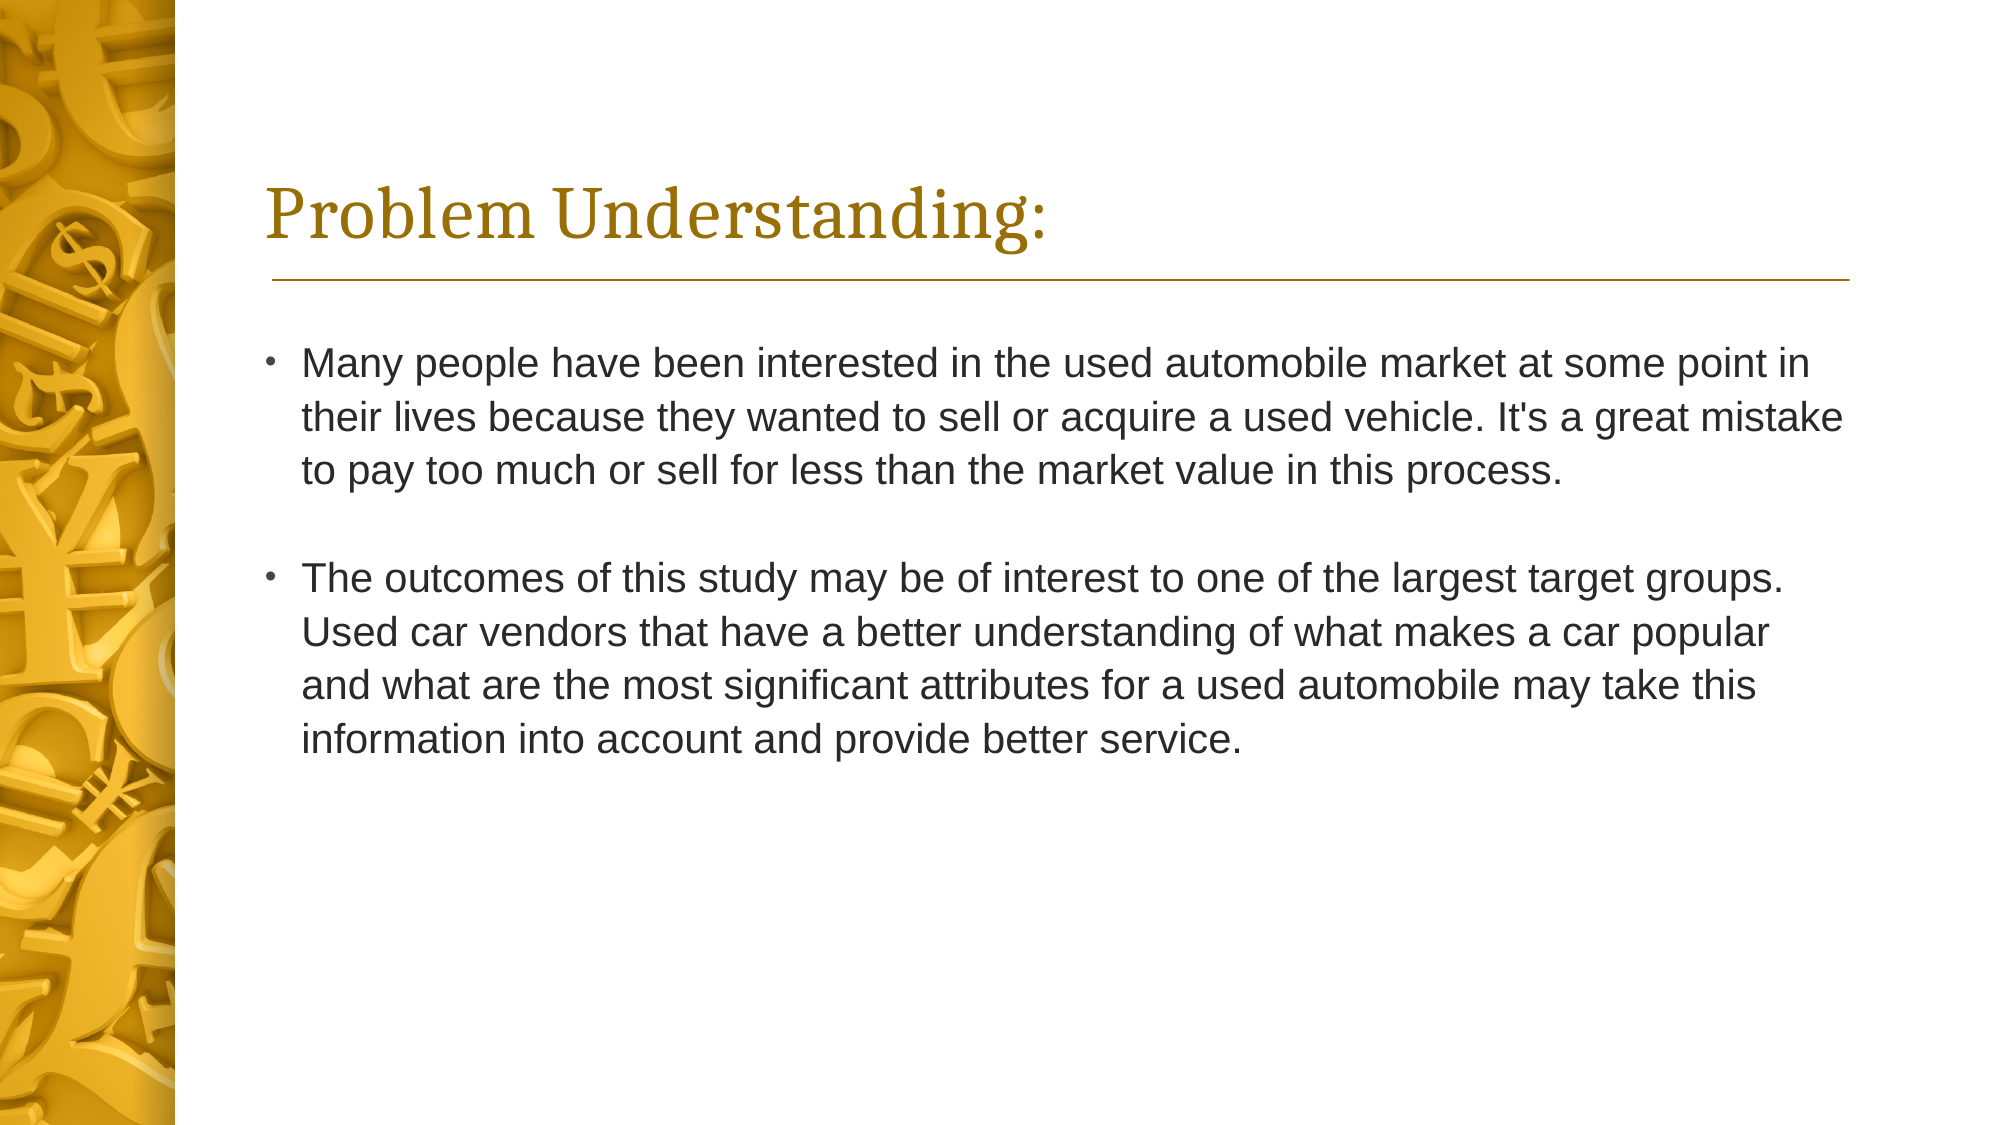

# Problem Understanding:
Many people have been interested in the used automobile market at some point in their lives because they wanted to sell or acquire a used vehicle. It's a great mistake to pay too much or sell for less than the market value in this process.
The outcomes of this study may be of interest to one of the largest target groups. Used car vendors that have a better understanding of what makes a car popular and what are the most significant attributes for a used automobile may take this information into account and provide better service.